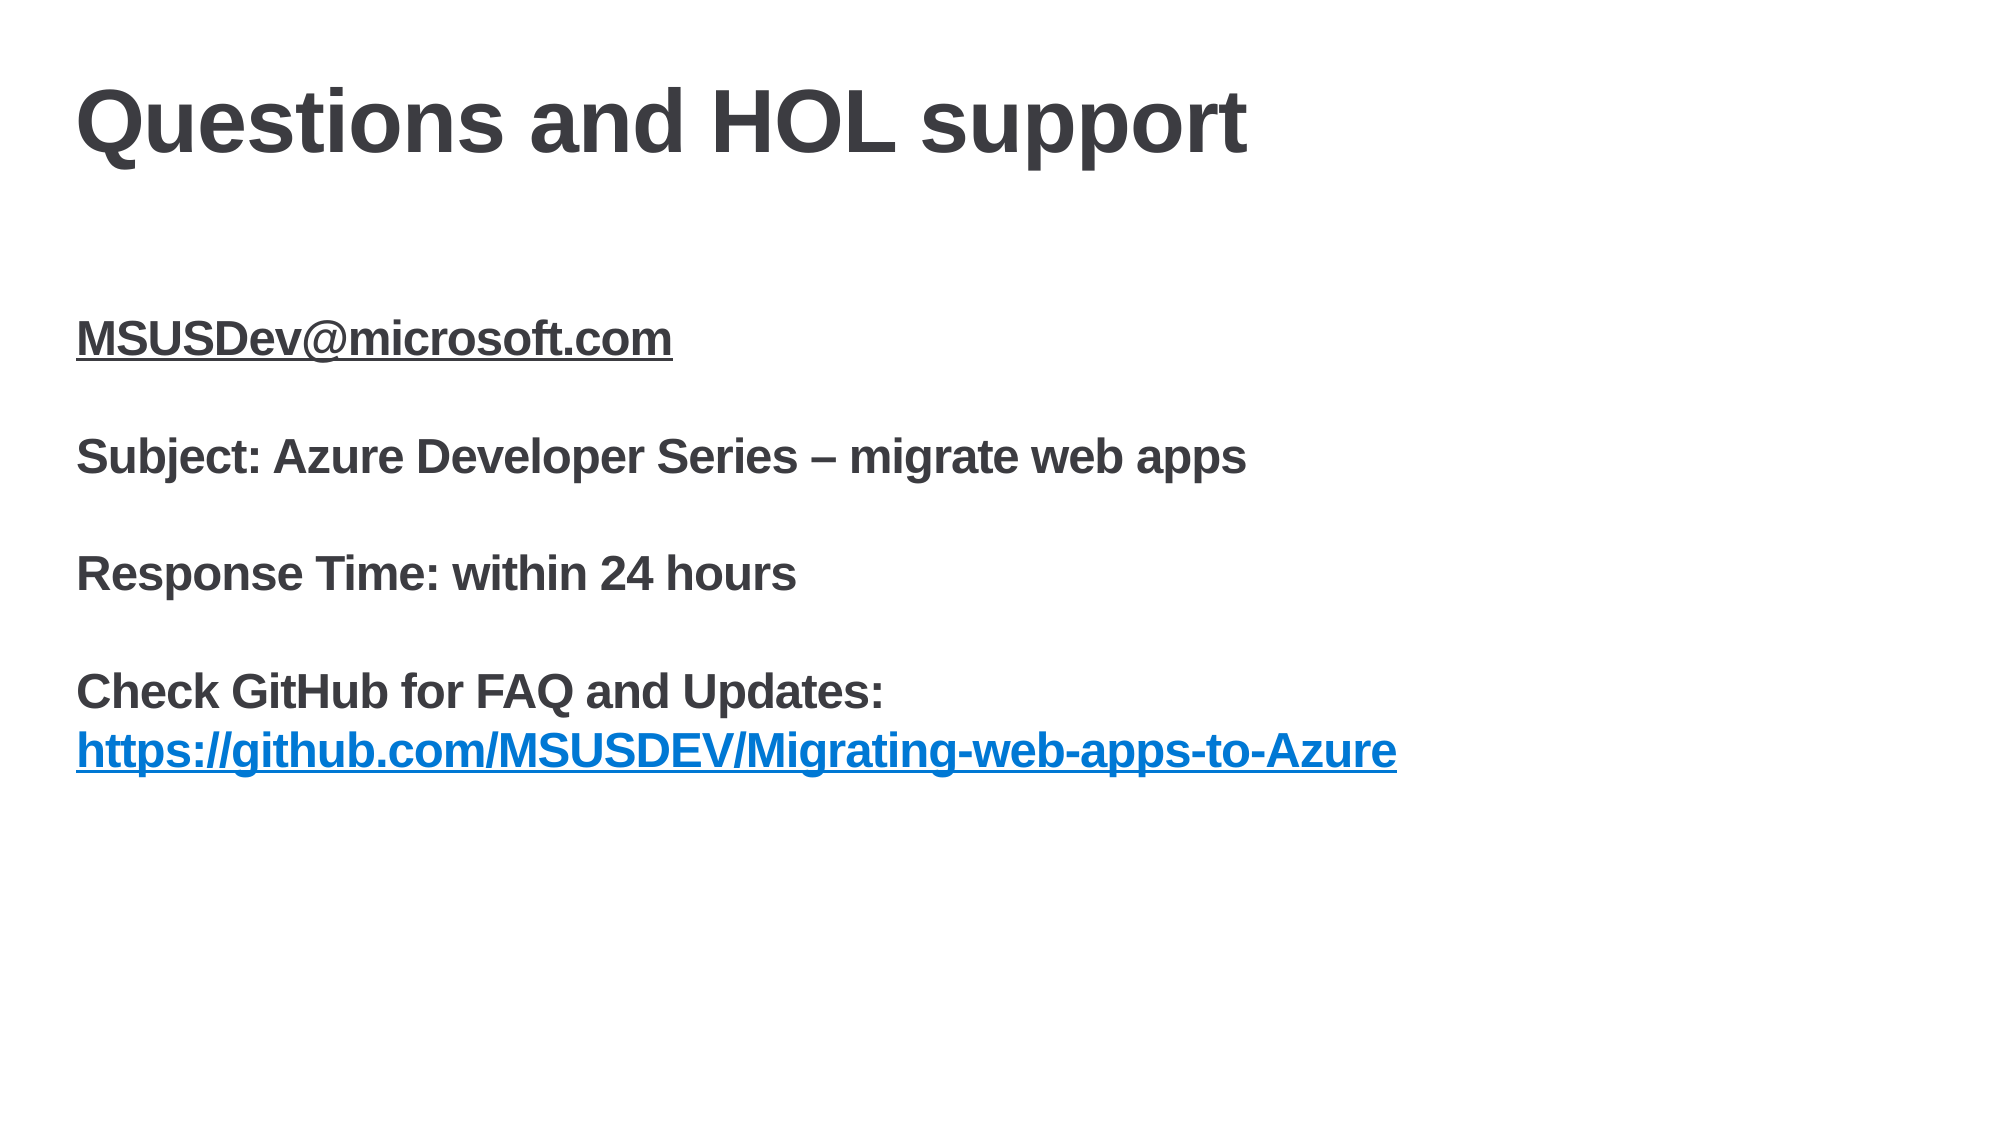

# Questions and HOL support

MSUSDev@microsoft.com

Subject: Azure Developer Series – migrate web apps

Response Time: within 24 hours

Check GitHub for FAQ and Updates:
https://github.com/MSUSDEV/Migrating-web-apps-to-Azure